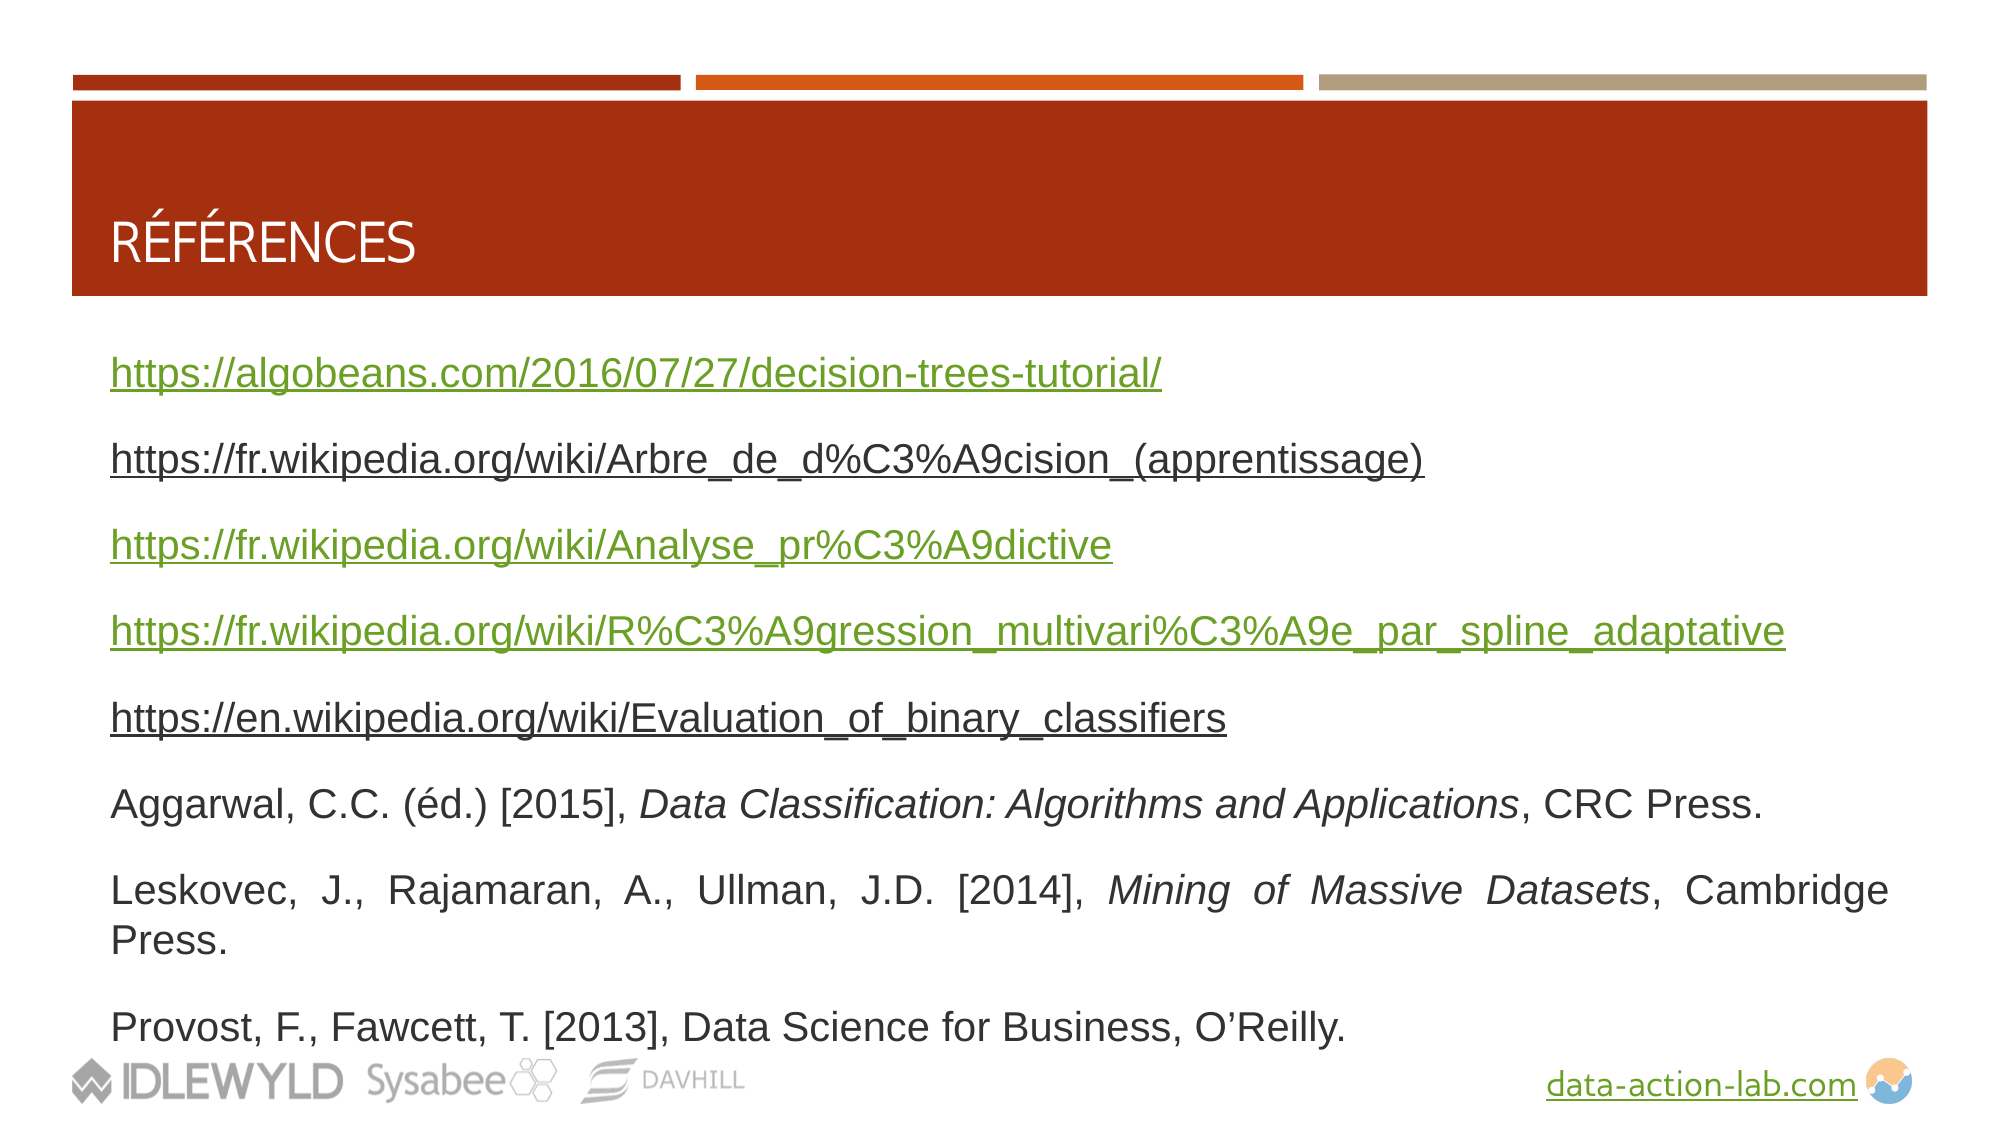

# RÉFÉRENCES
https://algobeans.com/2016/07/27/decision-trees-tutorial/

https://fr.wikipedia.org/wiki/Arbre_de_d%C3%A9cision_(apprentissage)

https://fr.wikipedia.org/wiki/Analyse_pr%C3%A9dictive

https://fr.wikipedia.org/wiki/R%C3%A9gression_multivari%C3%A9e_par_spline_adaptative

https://en.wikipedia.org/wiki/Evaluation_of_binary_classifiers

Aggarwal, C.C. (éd.) [2015], Data Classification: Algorithms and Applications, CRC Press.

Leskovec, J., Rajamaran, A., Ullman, J.D. [2014], Mining of Massive Datasets, Cambridge Press.

Provost, F., Fawcett, T. [2013], Data Science for Business, O’Reilly.